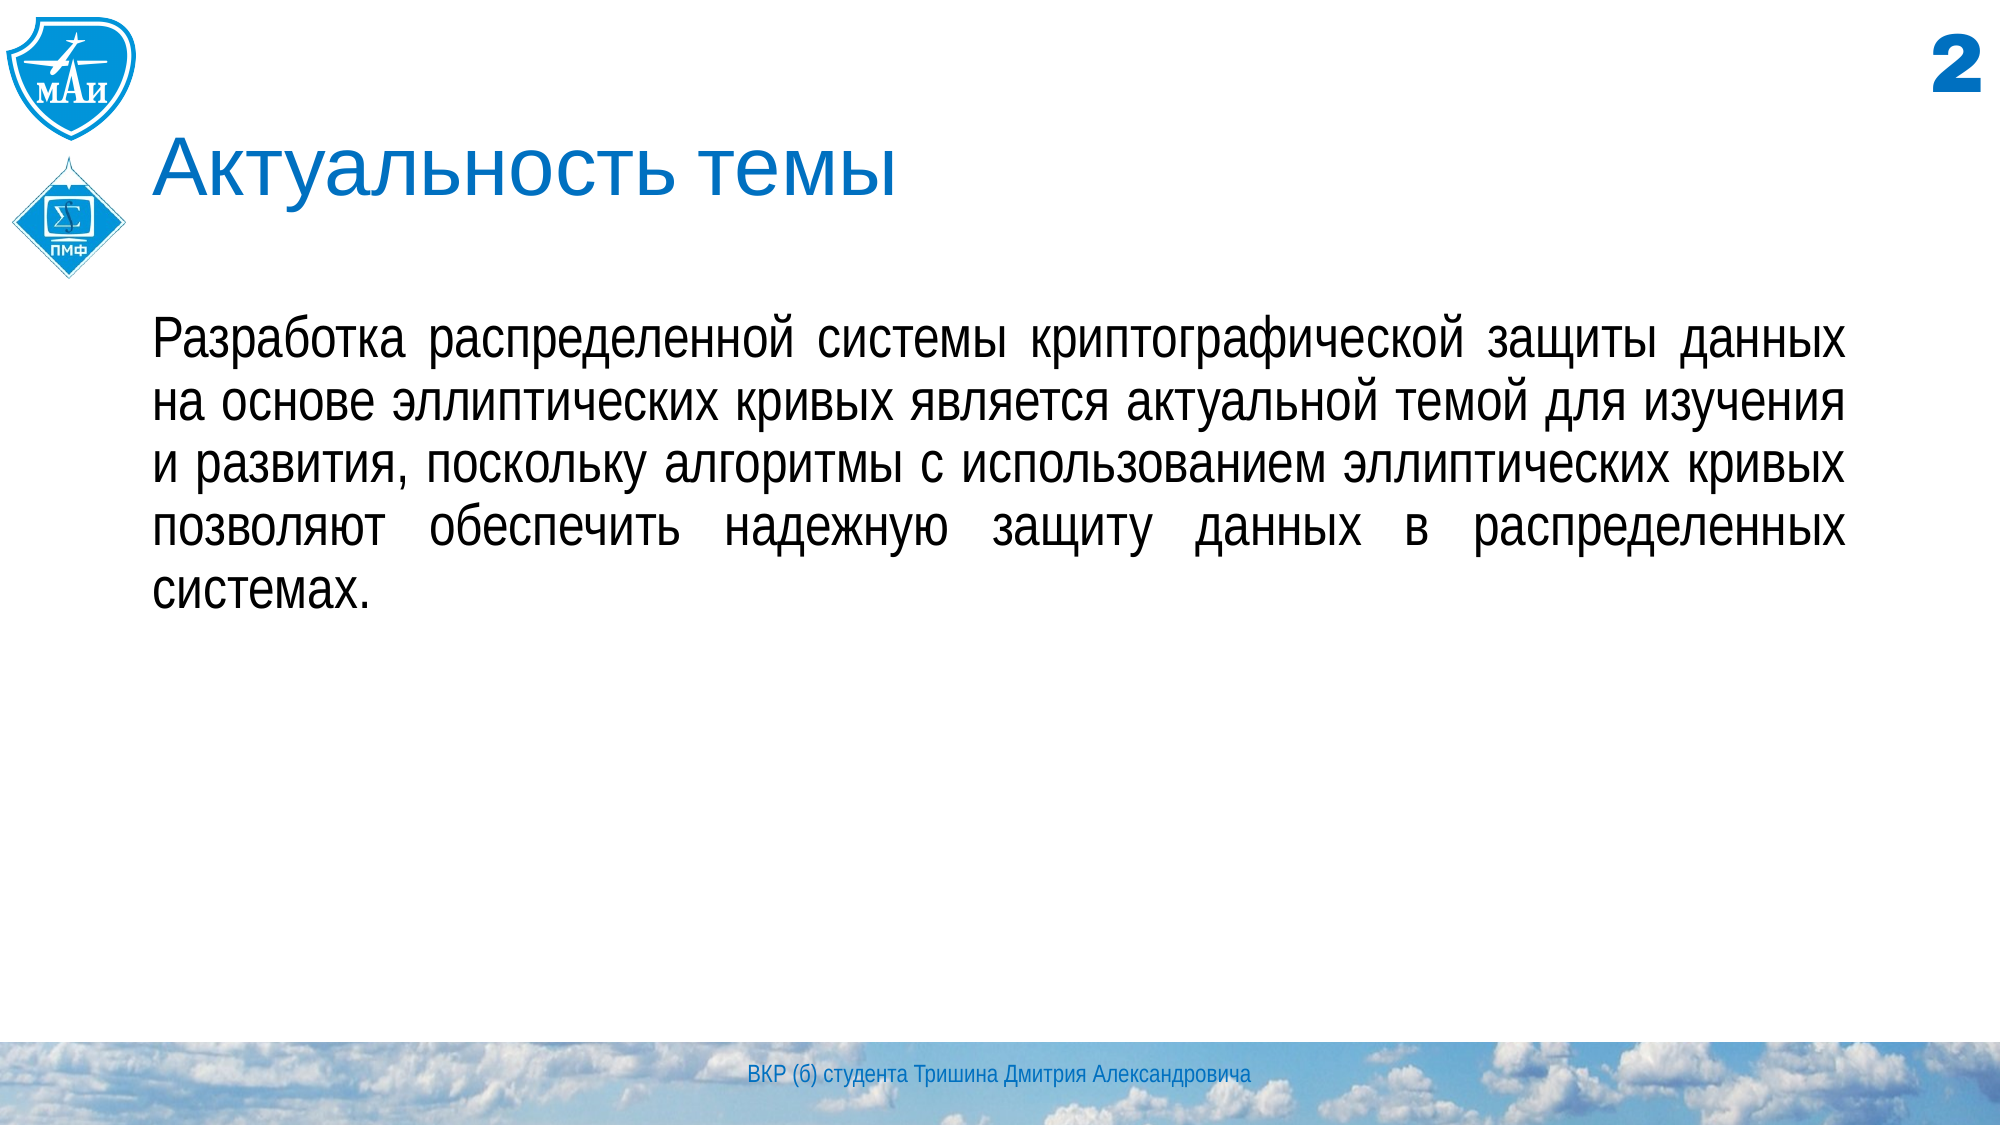

2
# Актуальность темы
Разработка распределенной системы криптографической защиты данных на основе эллиптических кривых является актуальной темой для изучения и развития, поскольку алгоритмы с использованием эллиптических кривых позволяют обеспечить надежную защиту данных в распределенных системах.
ВКР (б) студента Тришина Дмитрия Александровича